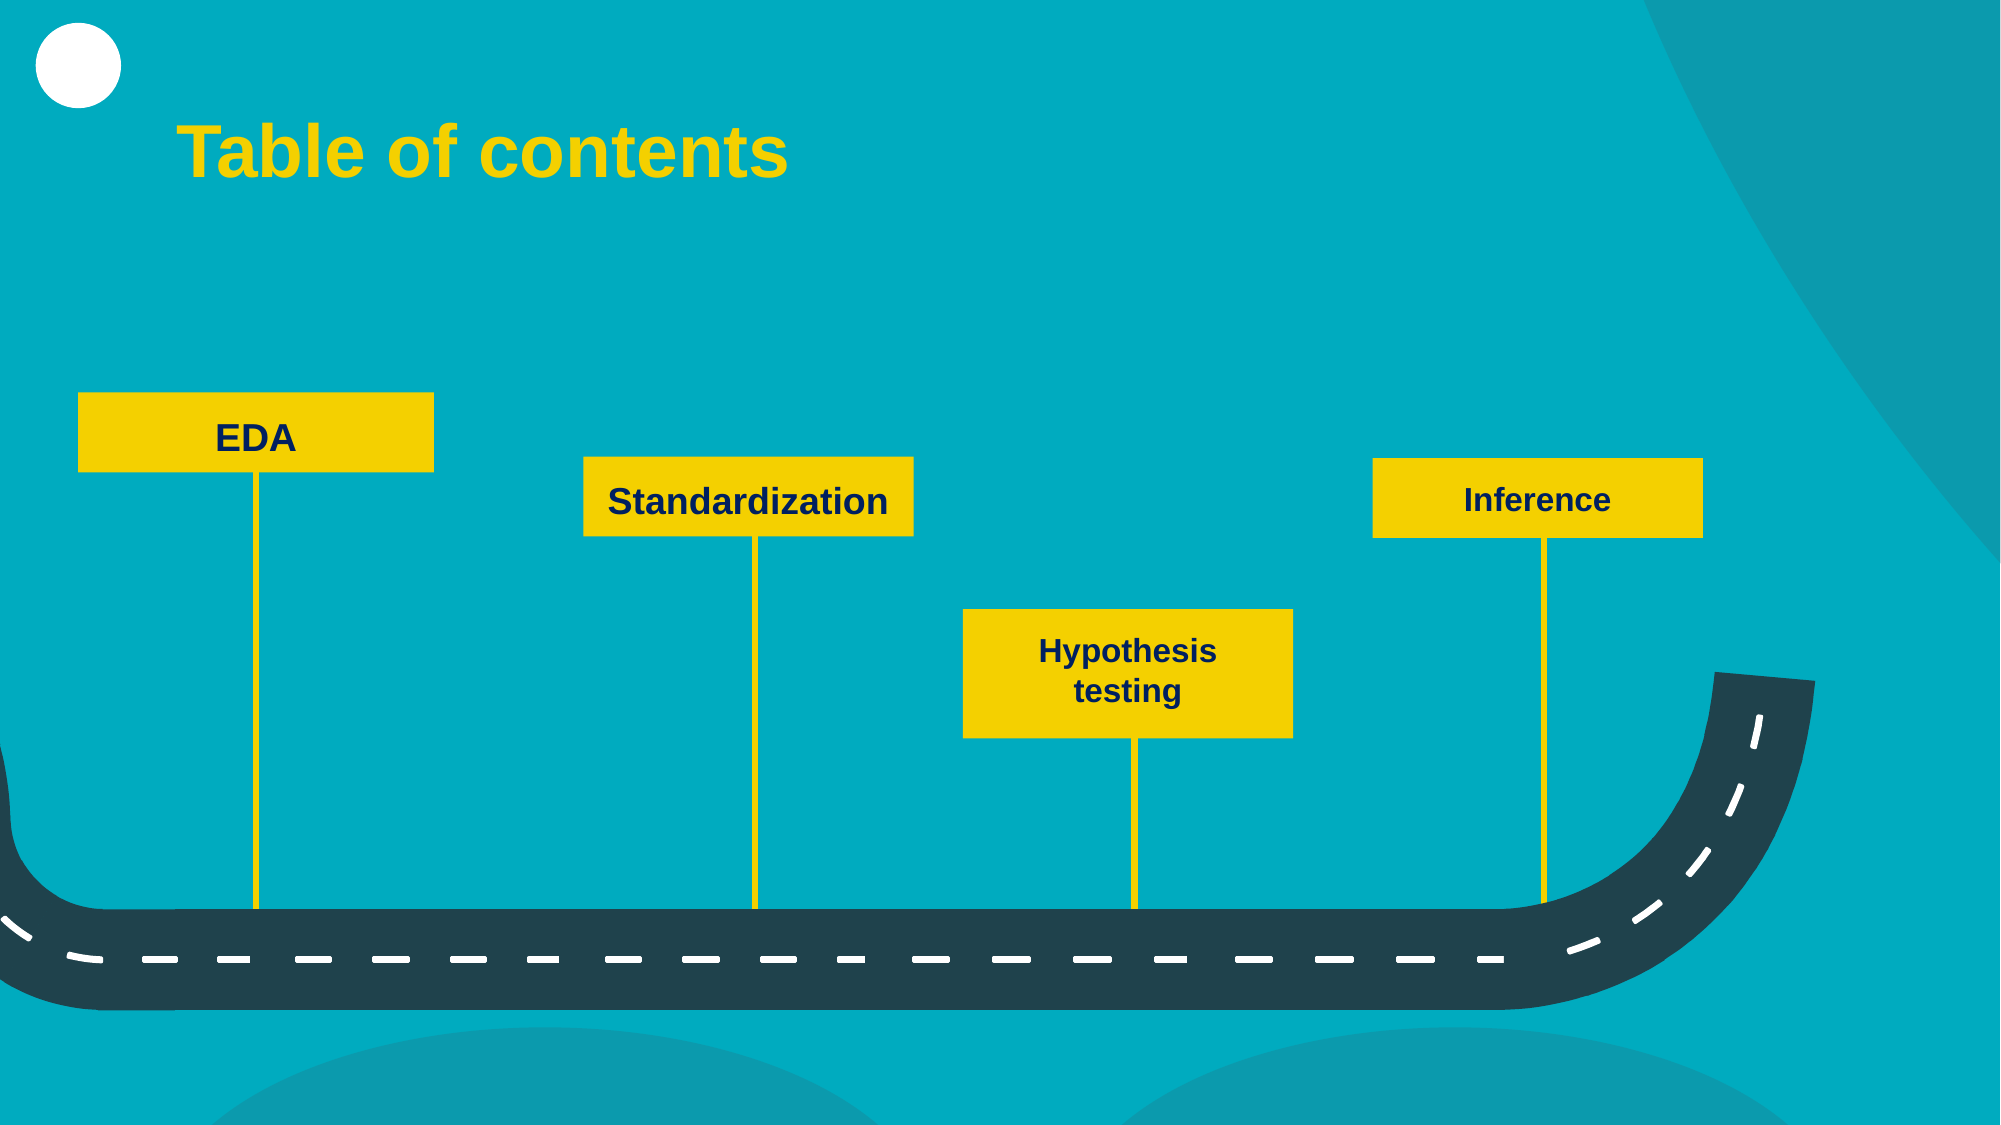

# Table of contents
Data description
EDA
Introduction
Standardization
Inference

Hypothesis testing

Data visualization